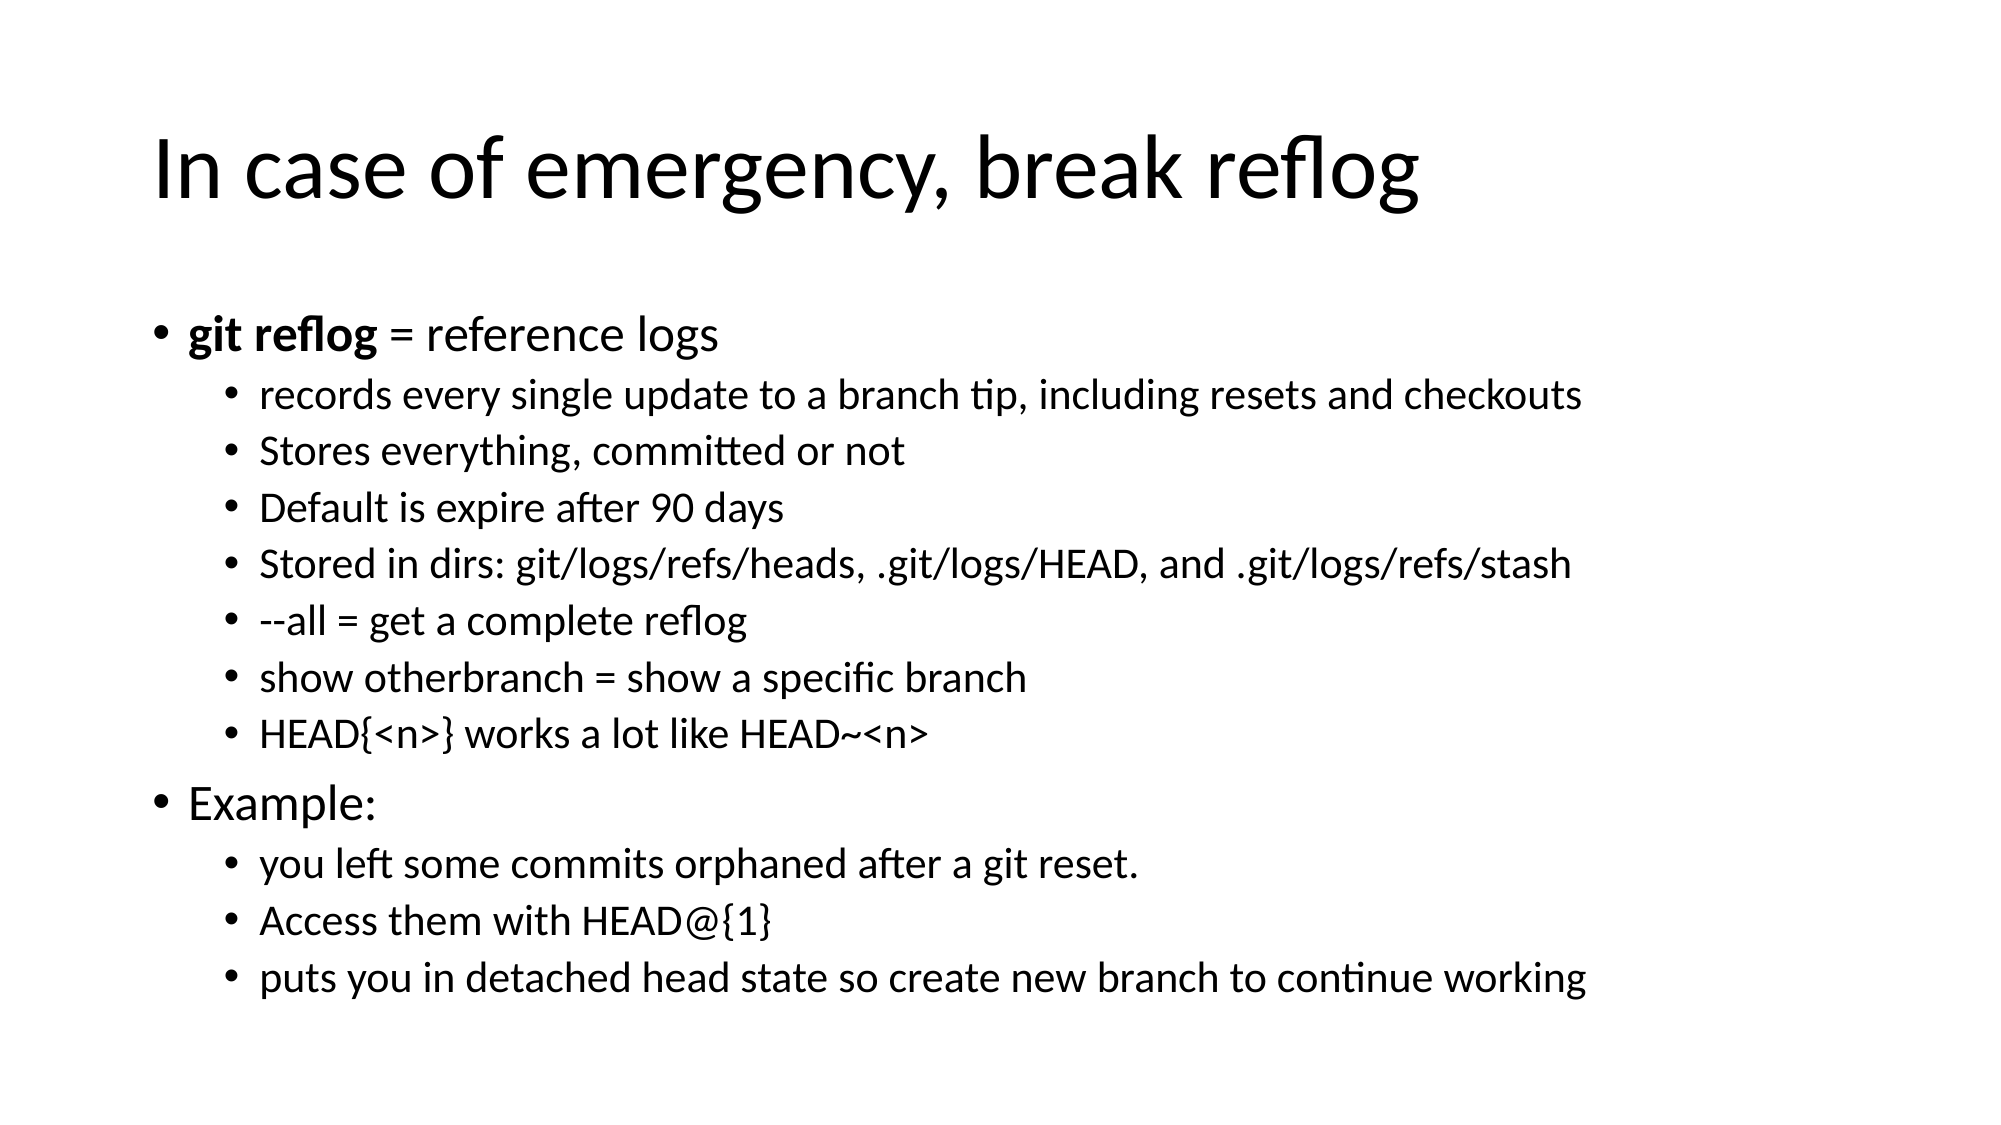

# In case of emergency, break reflog
git reflog = reference logs
records every single update to a branch tip, including resets and checkouts
Stores everything, committed or not
Default is expire after 90 days
Stored in dirs: git/logs/refs/heads, .git/logs/HEAD, and .git/logs/refs/stash
--all = get a complete reflog
show otherbranch = show a specific branch
HEAD{<n>} works a lot like HEAD~<n>
Example:
you left some commits orphaned after a git reset.
Access them with HEAD@{1}
puts you in detached head state so create new branch to continue working